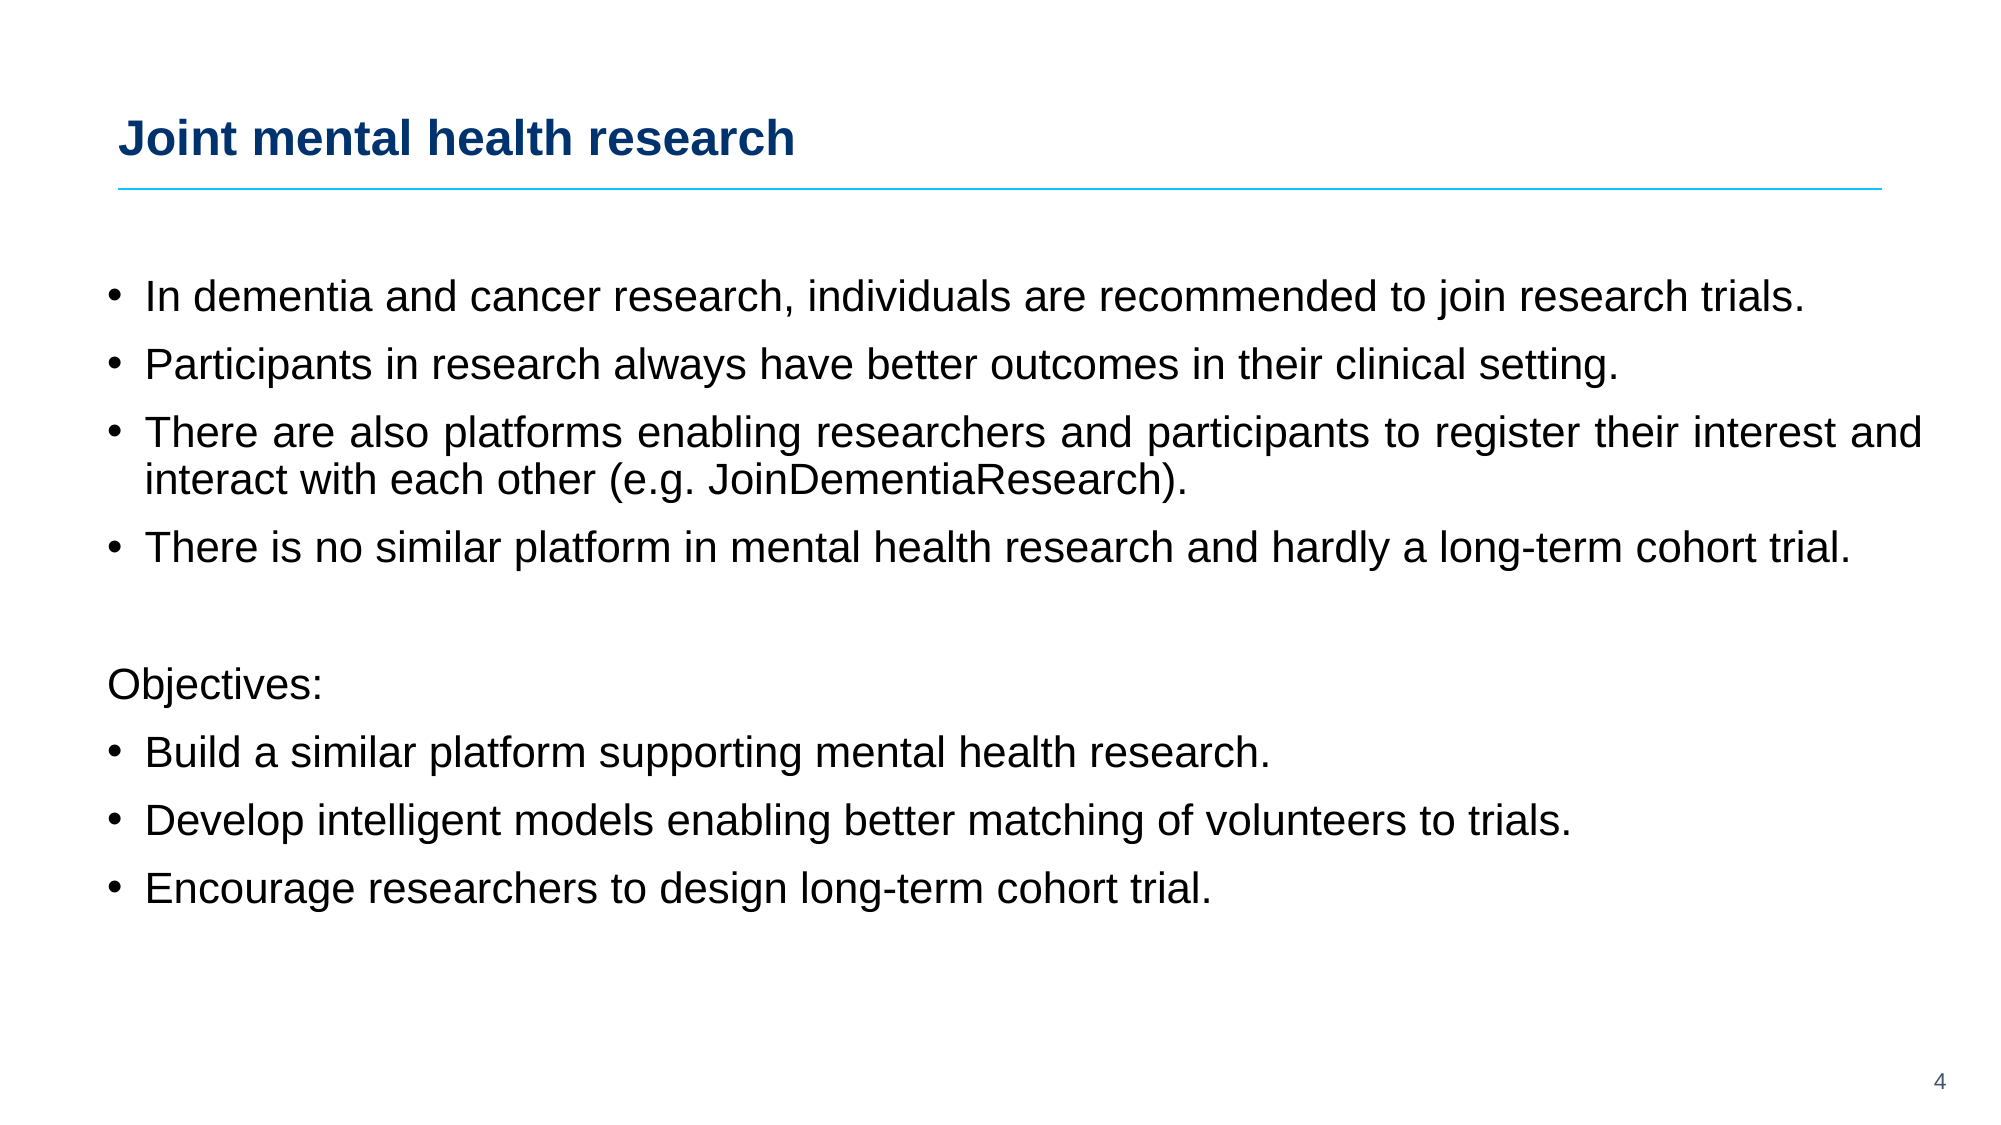

Joint mental health research
In dementia and cancer research, individuals are recommended to join research trials.
Participants in research always have better outcomes in their clinical setting.
There are also platforms enabling researchers and participants to register their interest and interact with each other (e.g. JoinDementiaResearch).
There is no similar platform in mental health research and hardly a long-term cohort trial.

Objectives:
Build a similar platform supporting mental health research.
Develop intelligent models enabling better matching of volunteers to trials.
Encourage researchers to design long-term cohort trial.

4